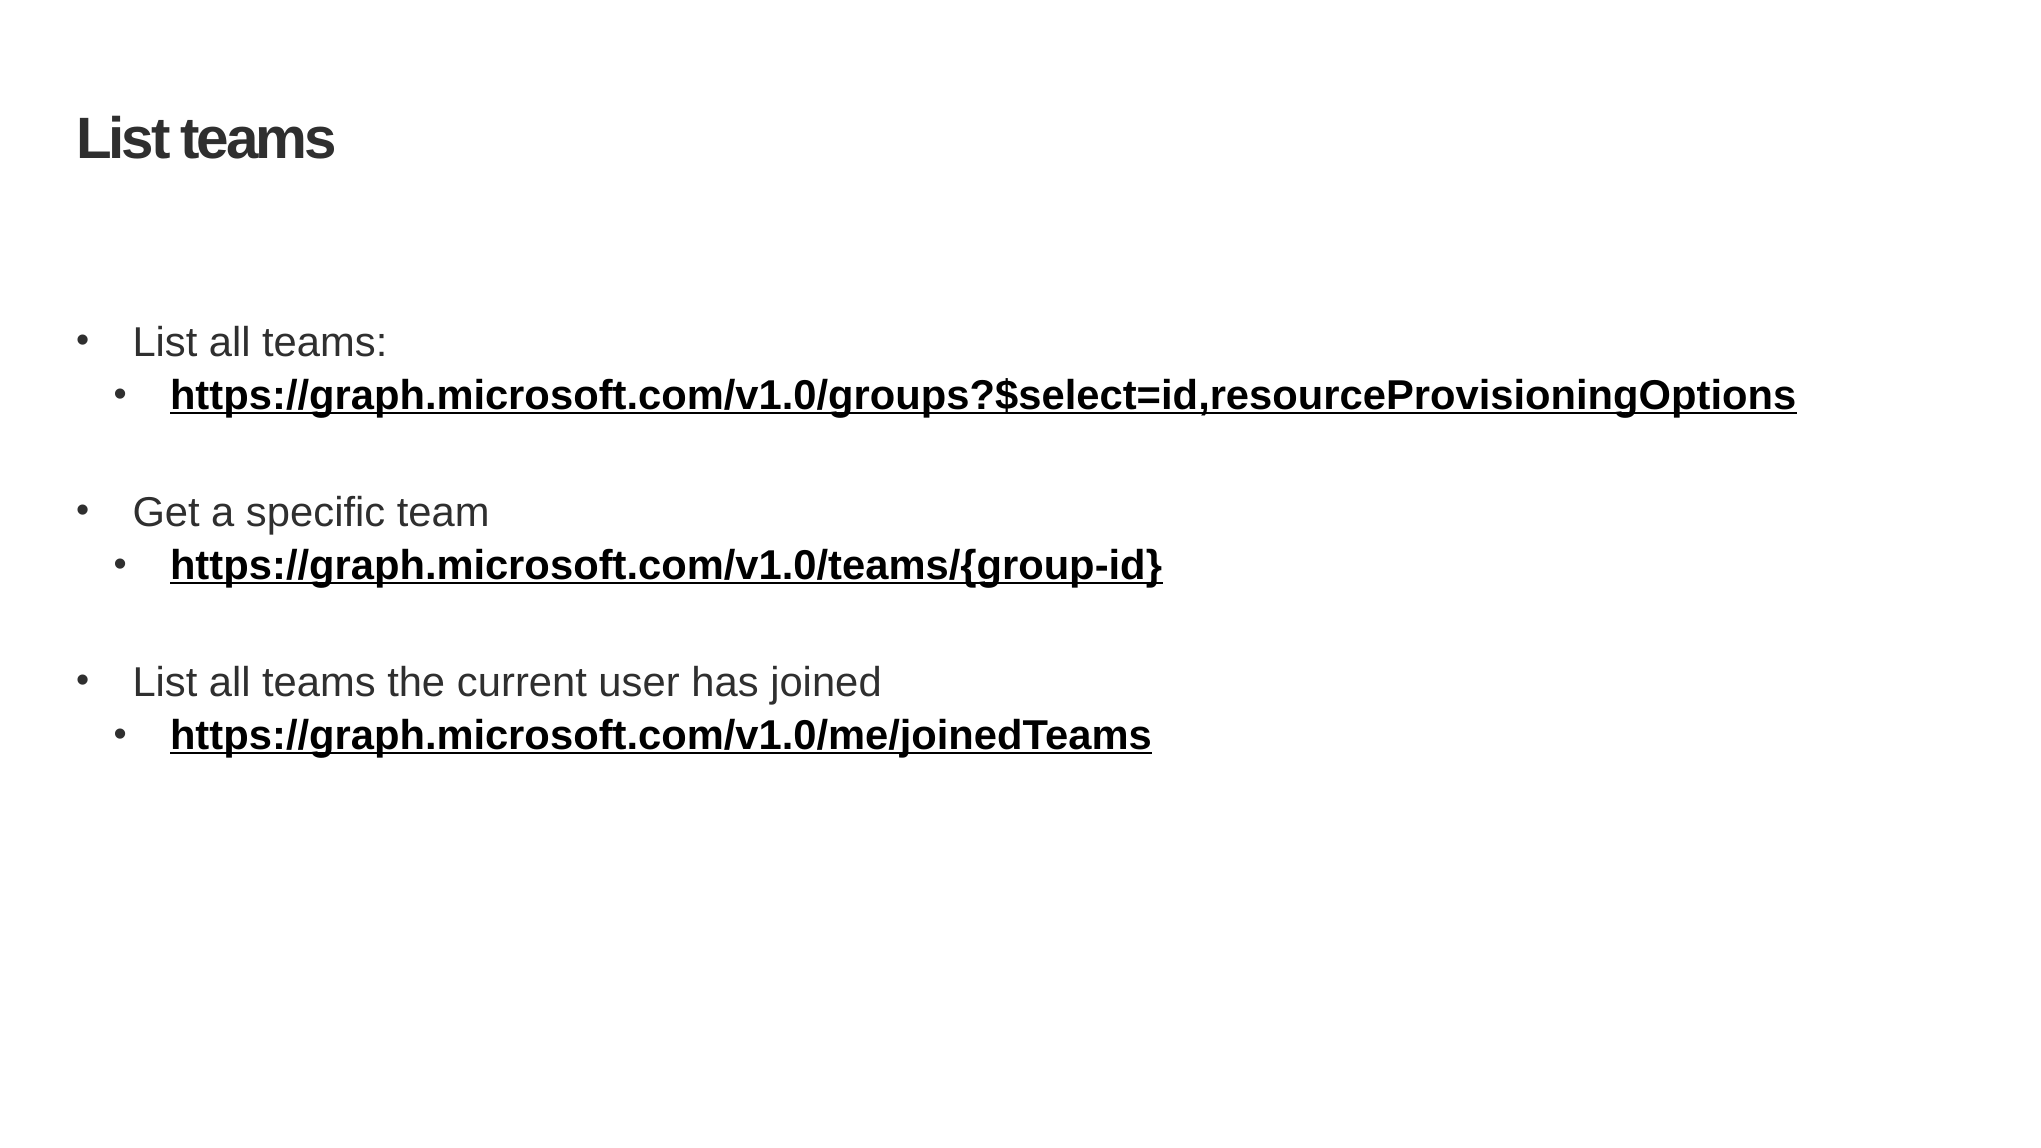

# List teams
List all teams:
https://graph.microsoft.com/v1.0/groups?$select=id,resourceProvisioningOptions

Get a specific team
https://graph.microsoft.com/v1.0/teams/{group-id}

List all teams the current user has joined
https://graph.microsoft.com/v1.0/me/joinedTeams